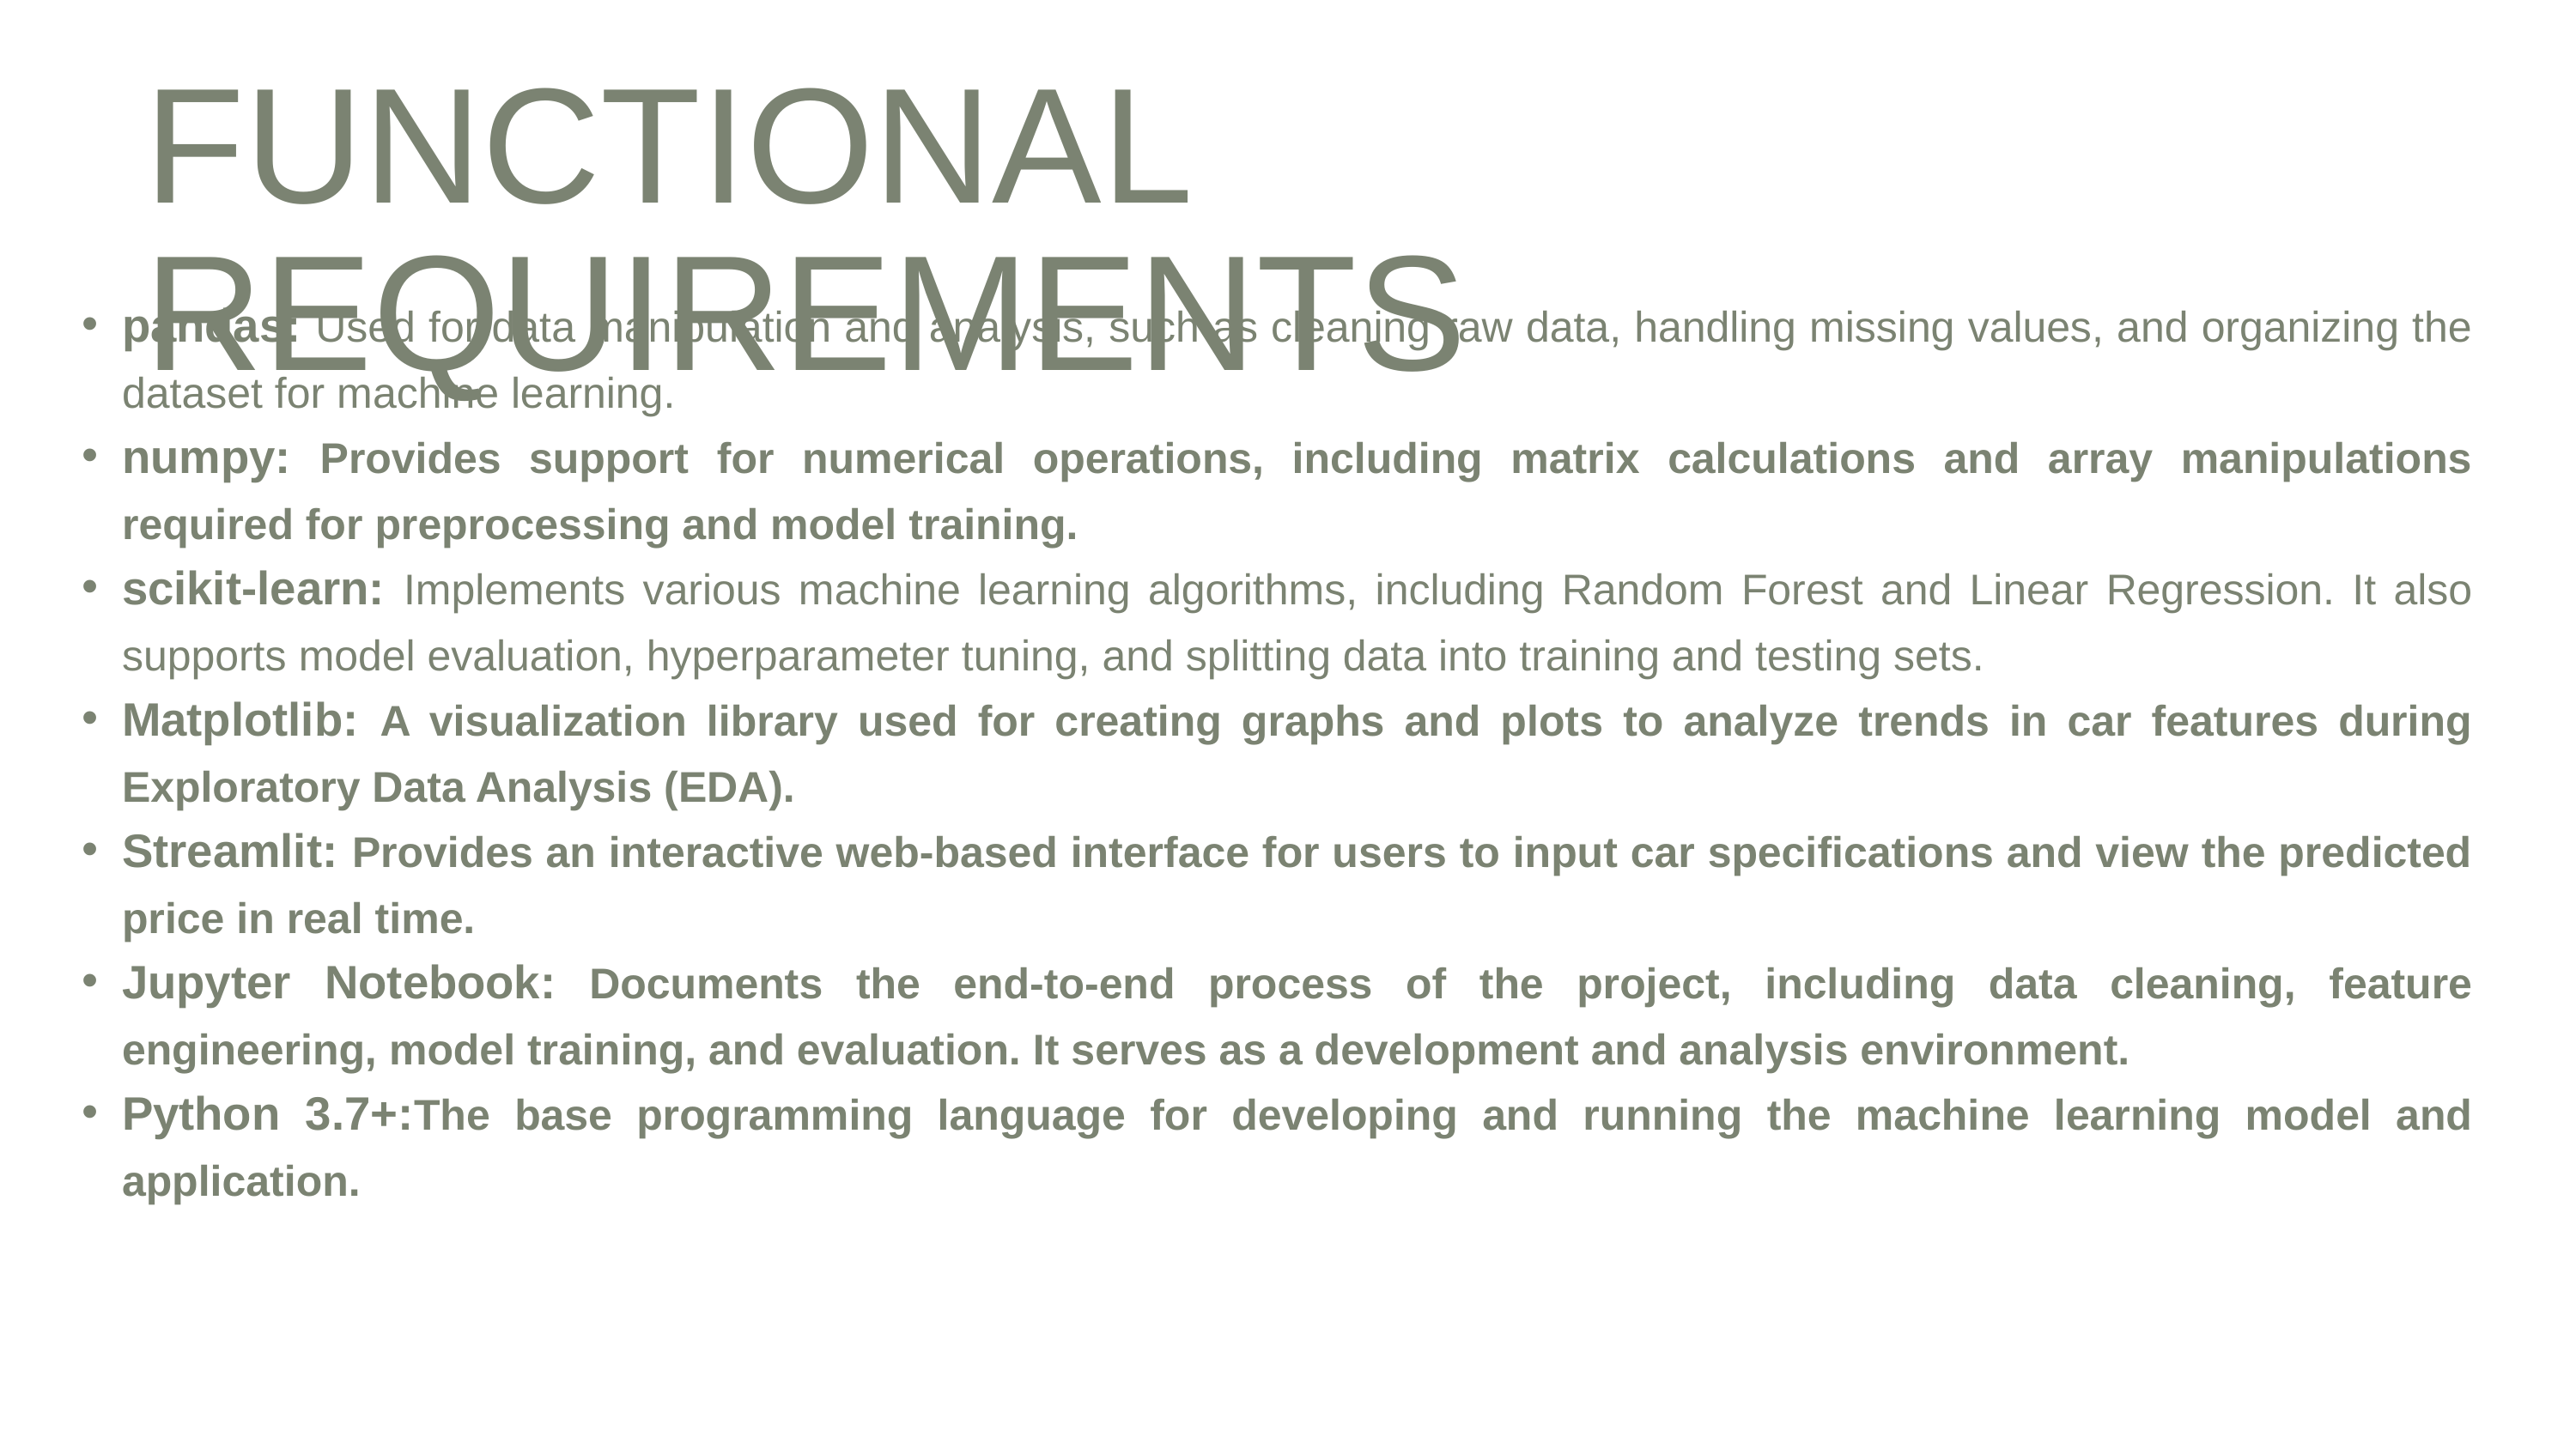

FUNCTIONAL REQUIREMENTS
pandas: Used for data manipulation and analysis, such as cleaning raw data, handling missing values, and organizing the dataset for machine learning.
numpy: Provides support for numerical operations, including matrix calculations and array manipulations required for preprocessing and model training.
scikit-learn: Implements various machine learning algorithms, including Random Forest and Linear Regression. It also supports model evaluation, hyperparameter tuning, and splitting data into training and testing sets.
Matplotlib: A visualization library used for creating graphs and plots to analyze trends in car features during Exploratory Data Analysis (EDA).
Streamlit: Provides an interactive web-based interface for users to input car specifications and view the predicted price in real time.
Jupyter Notebook: Documents the end-to-end process of the project, including data cleaning, feature engineering, model training, and evaluation. It serves as a development and analysis environment.
Python 3.7+:The base programming language for developing and running the machine learning model and application.